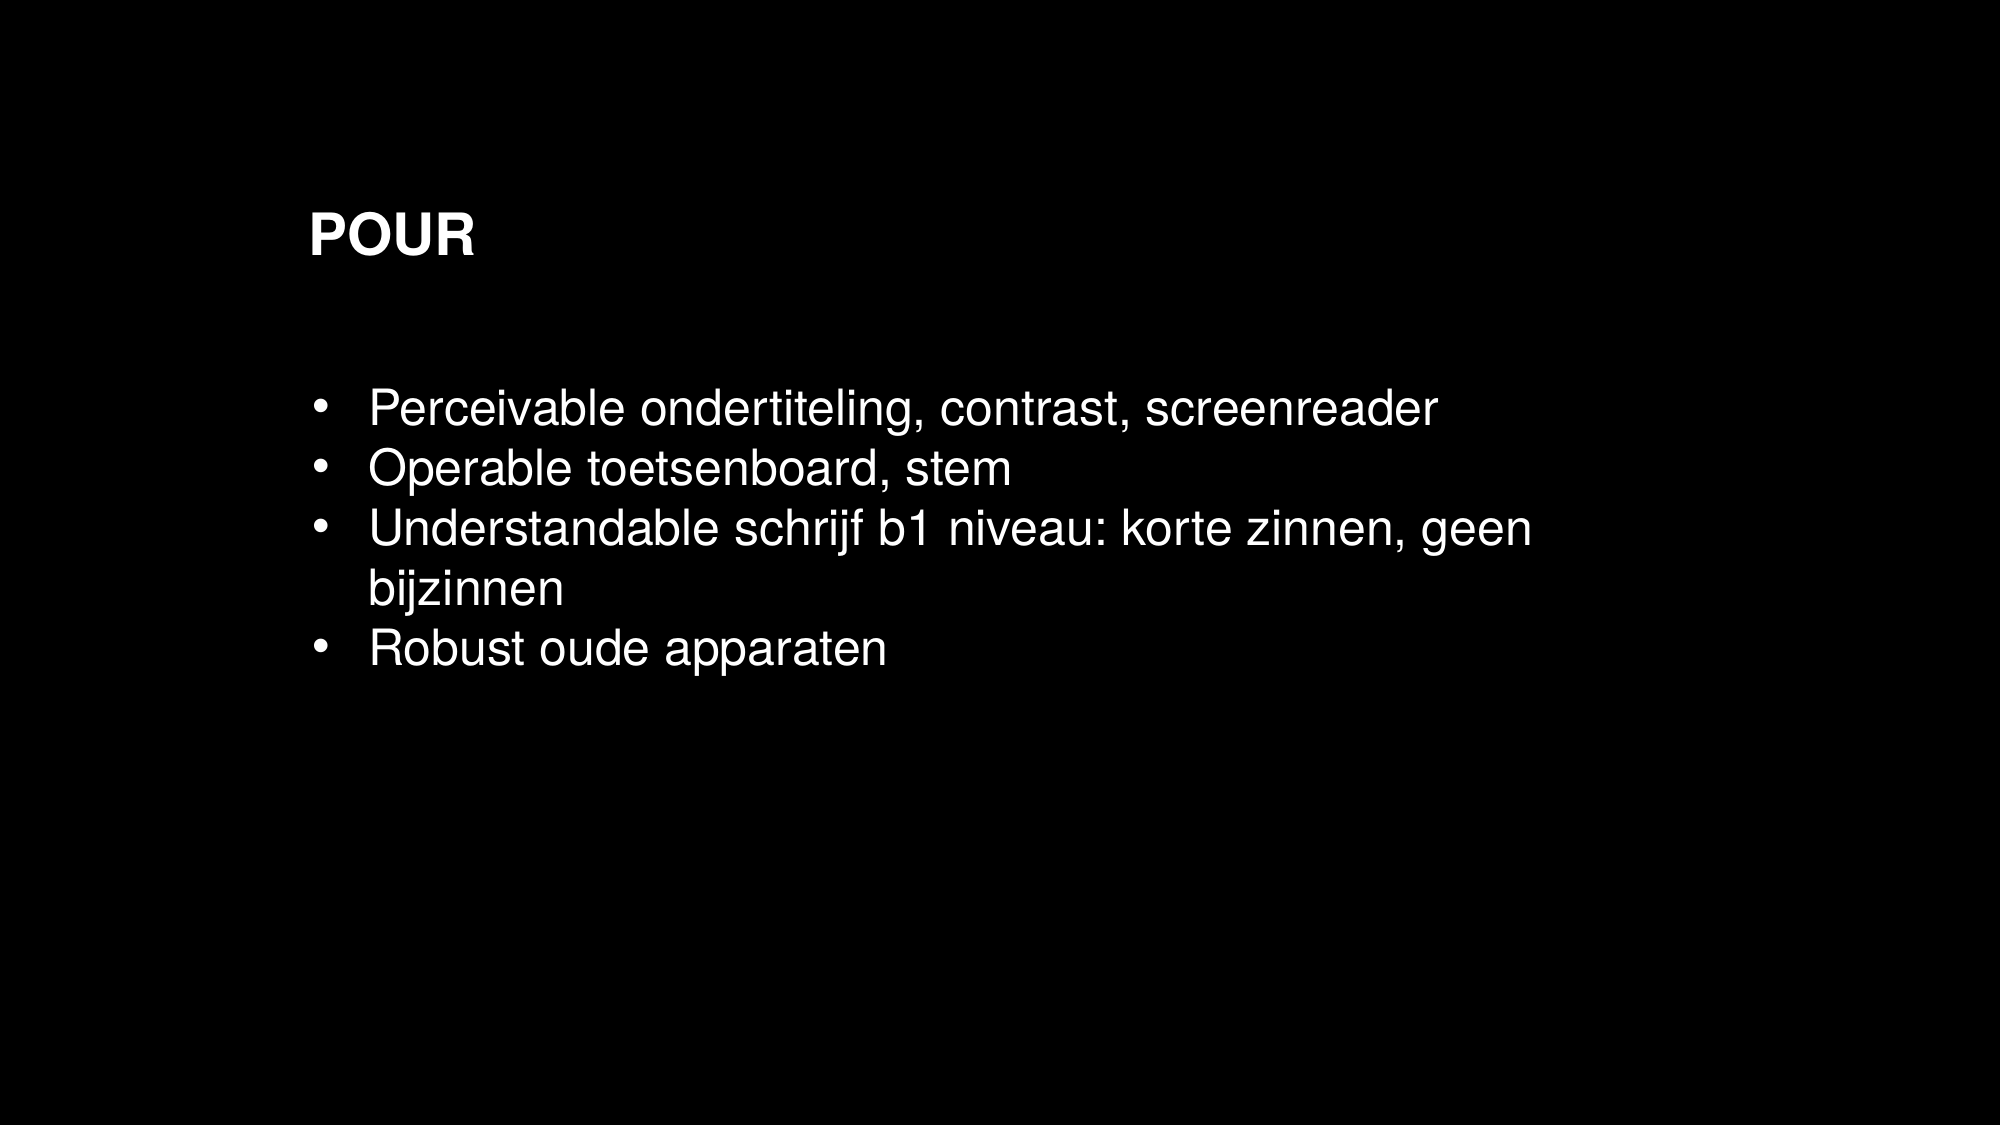

Retail / FMCG

Automotive

Finance

Health

Public

Travel

Media

POUR
Perceivable ondertiteling, contrast, screenreader
Operable toetsenboard, stem
Understandable schrijf b1 niveau: korte zinnen, geen bijzinnen
Robust oude apparaten